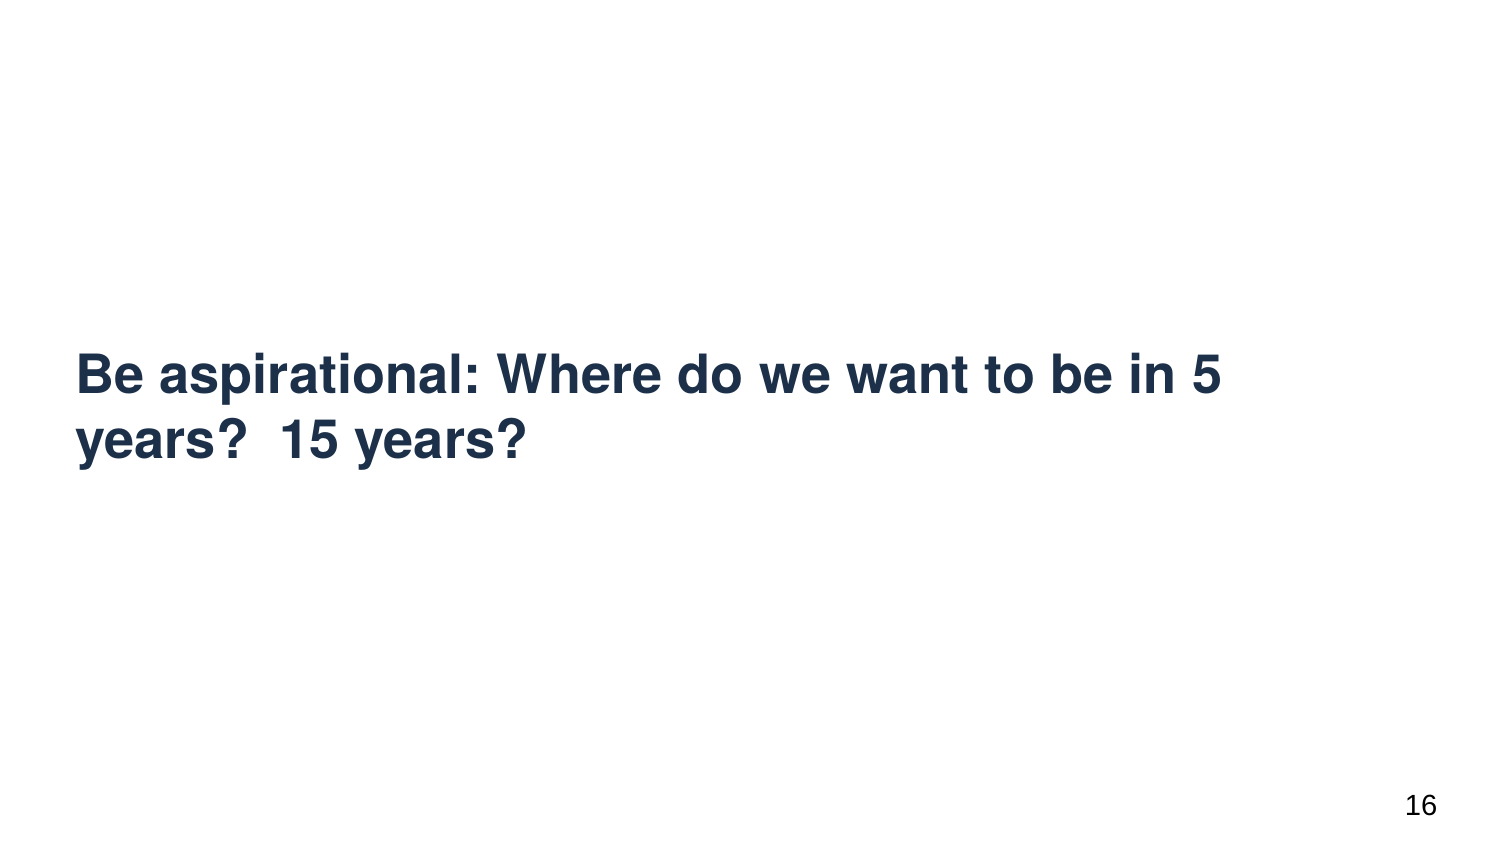

# Be aspirational: Where do we want to be in 5 years?  15 years?
16